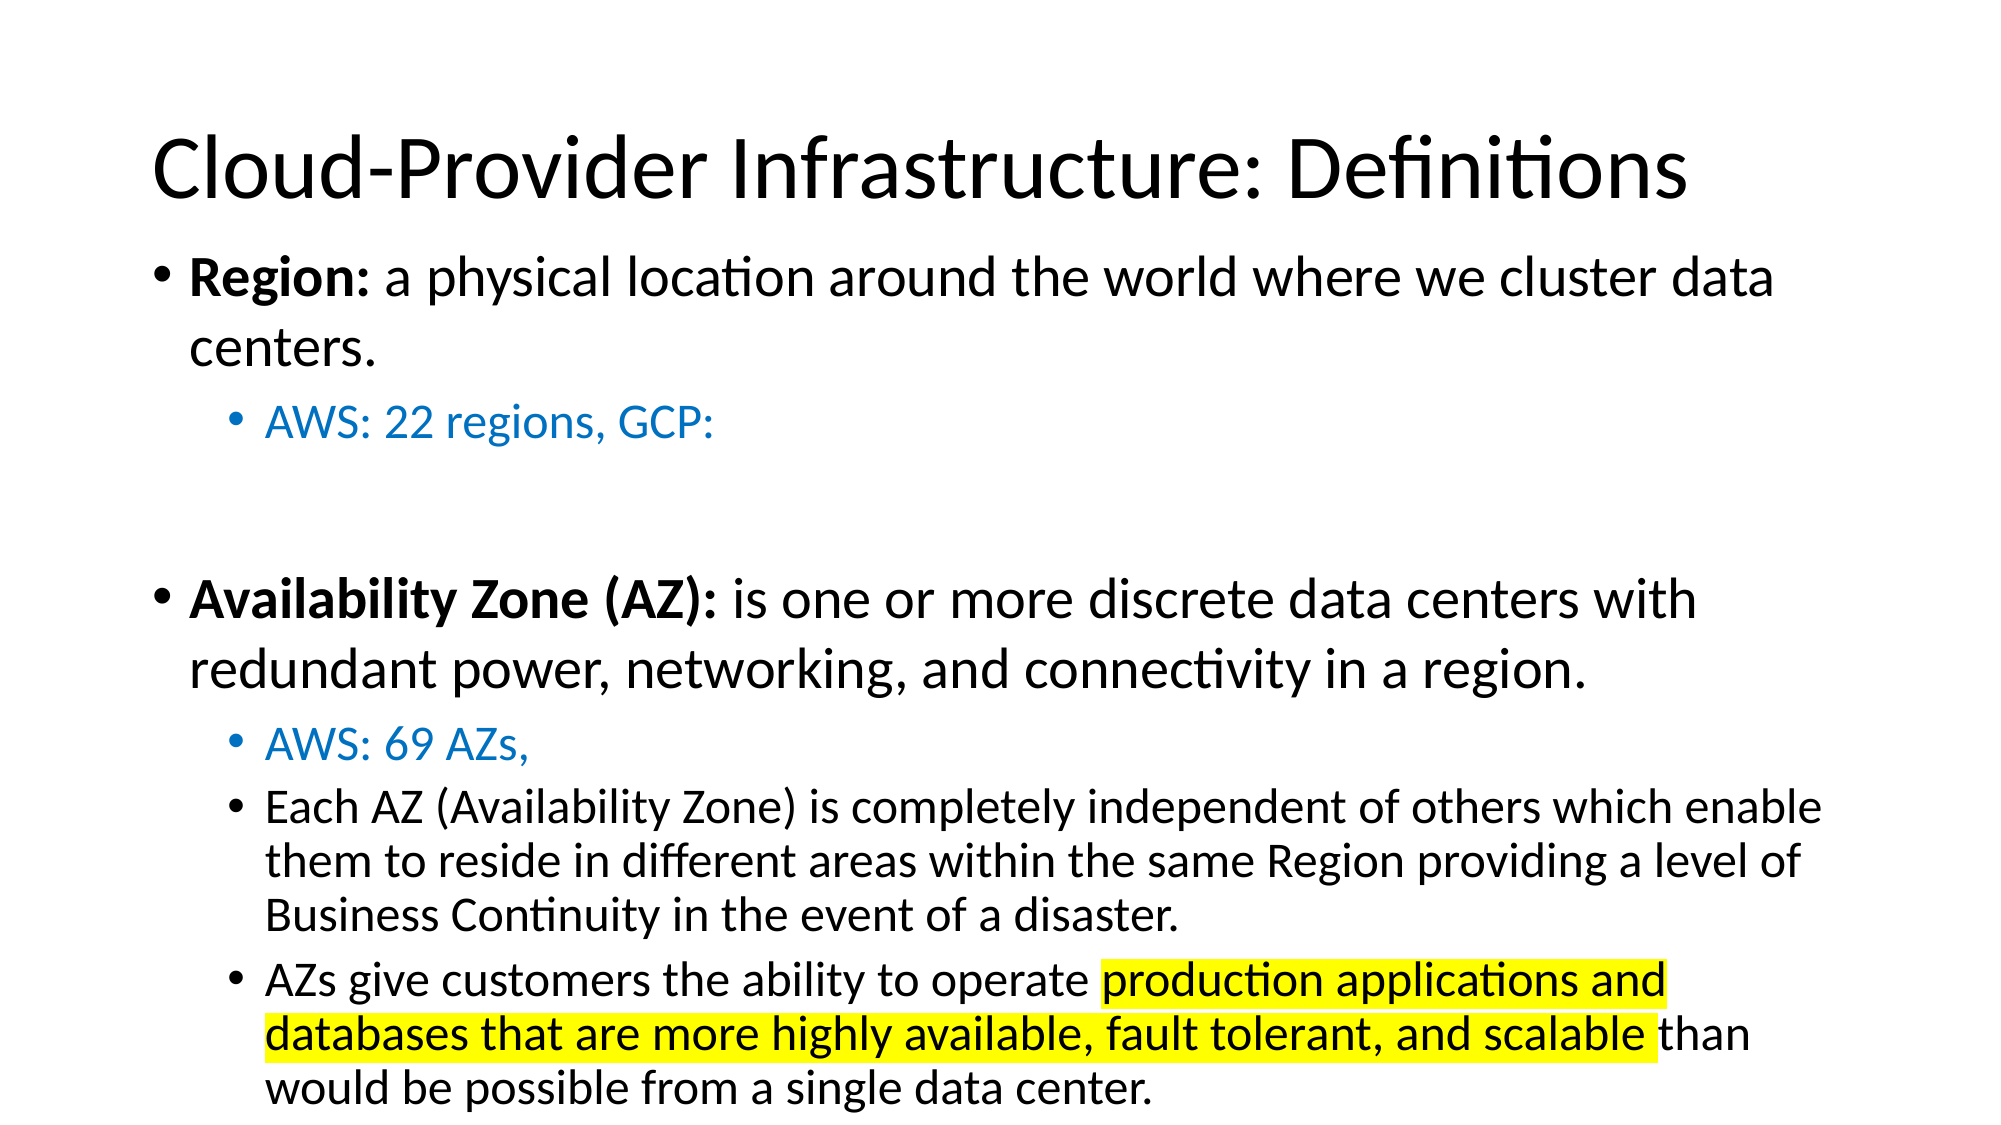

# Cloud-Provider Infrastructure: Definitions
Region: a physical location around the world where we cluster data centers.
AWS: 22 regions, GCP:

Availability Zone (AZ): is one or more discrete data centers with redundant power, networking, and connectivity in a region.
AWS: 69 AZs,
Each AZ (Availability Zone) is completely independent of others which enable them to reside in different areas within the same Region providing a level of Business Continuity in the event of a disaster.
AZs give customers the ability to operate production applications and databases that are more highly available, fault tolerant, and scalable than would be possible from a single data center.